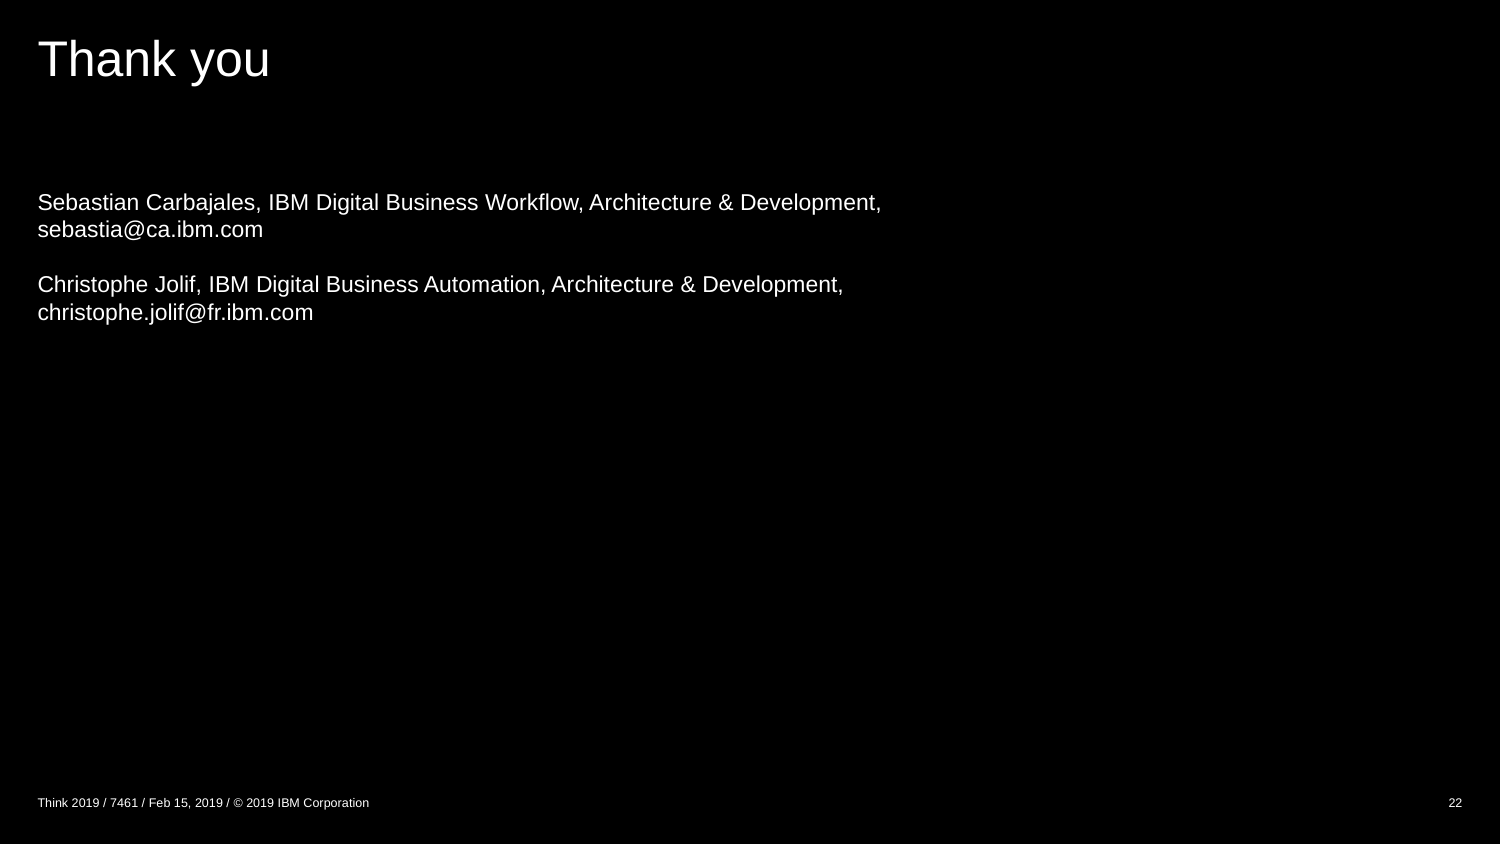

# Thank you
Sebastian Carbajales, IBM Digital Business Workflow, Architecture & Development, sebastia@ca.ibm.com
Christophe Jolif, IBM Digital Business Automation, Architecture & Development, christophe.jolif@fr.ibm.com

Think 2019 / 7461 / Feb 15, 2019 / © 2019 IBM Corporation
22